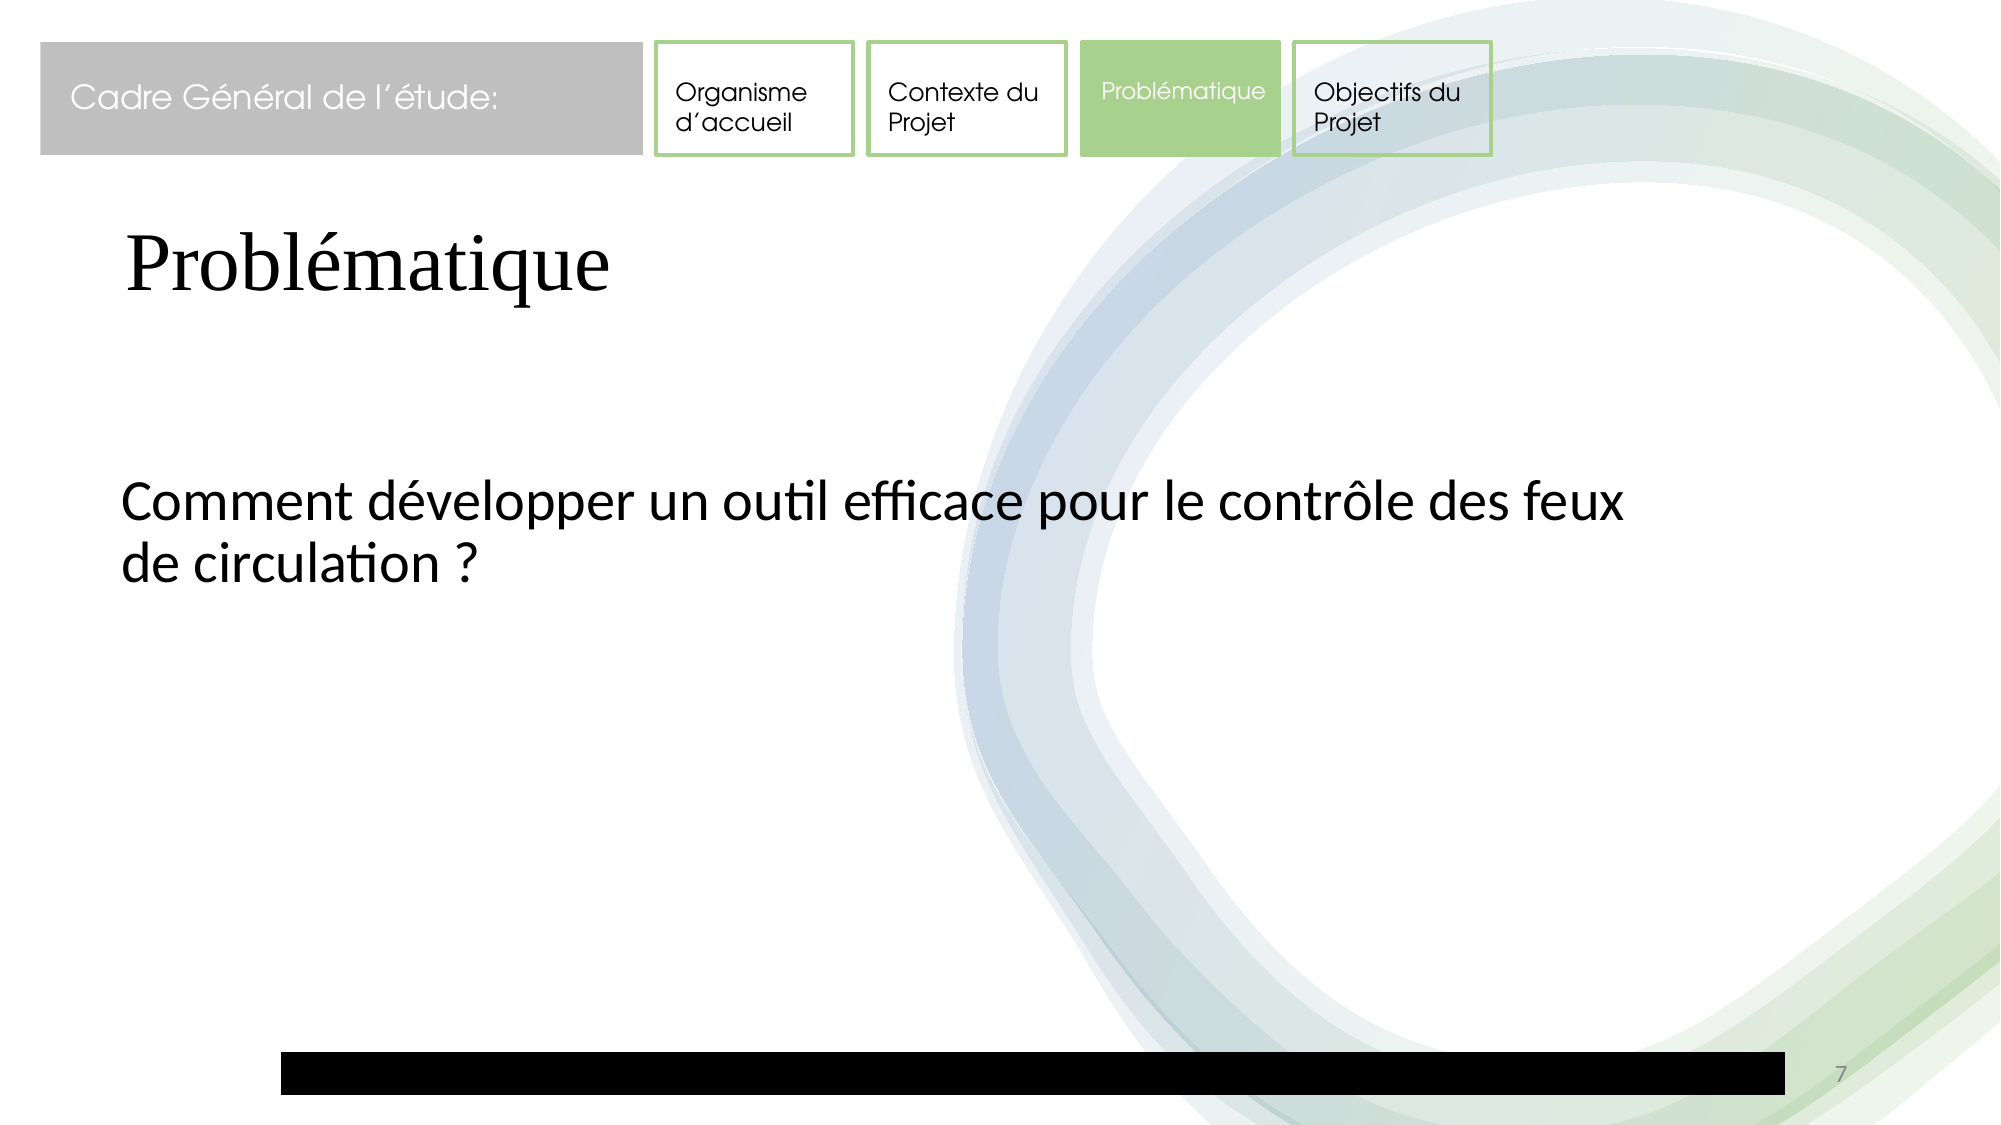

Organisme d’accueil

Contexte du Projet

Objectifs du Projet

Cadre Général de l’étude:

Problématique
Problématique
Comment développer un outil efficace pour le contrôle des feux de circulation ?
7